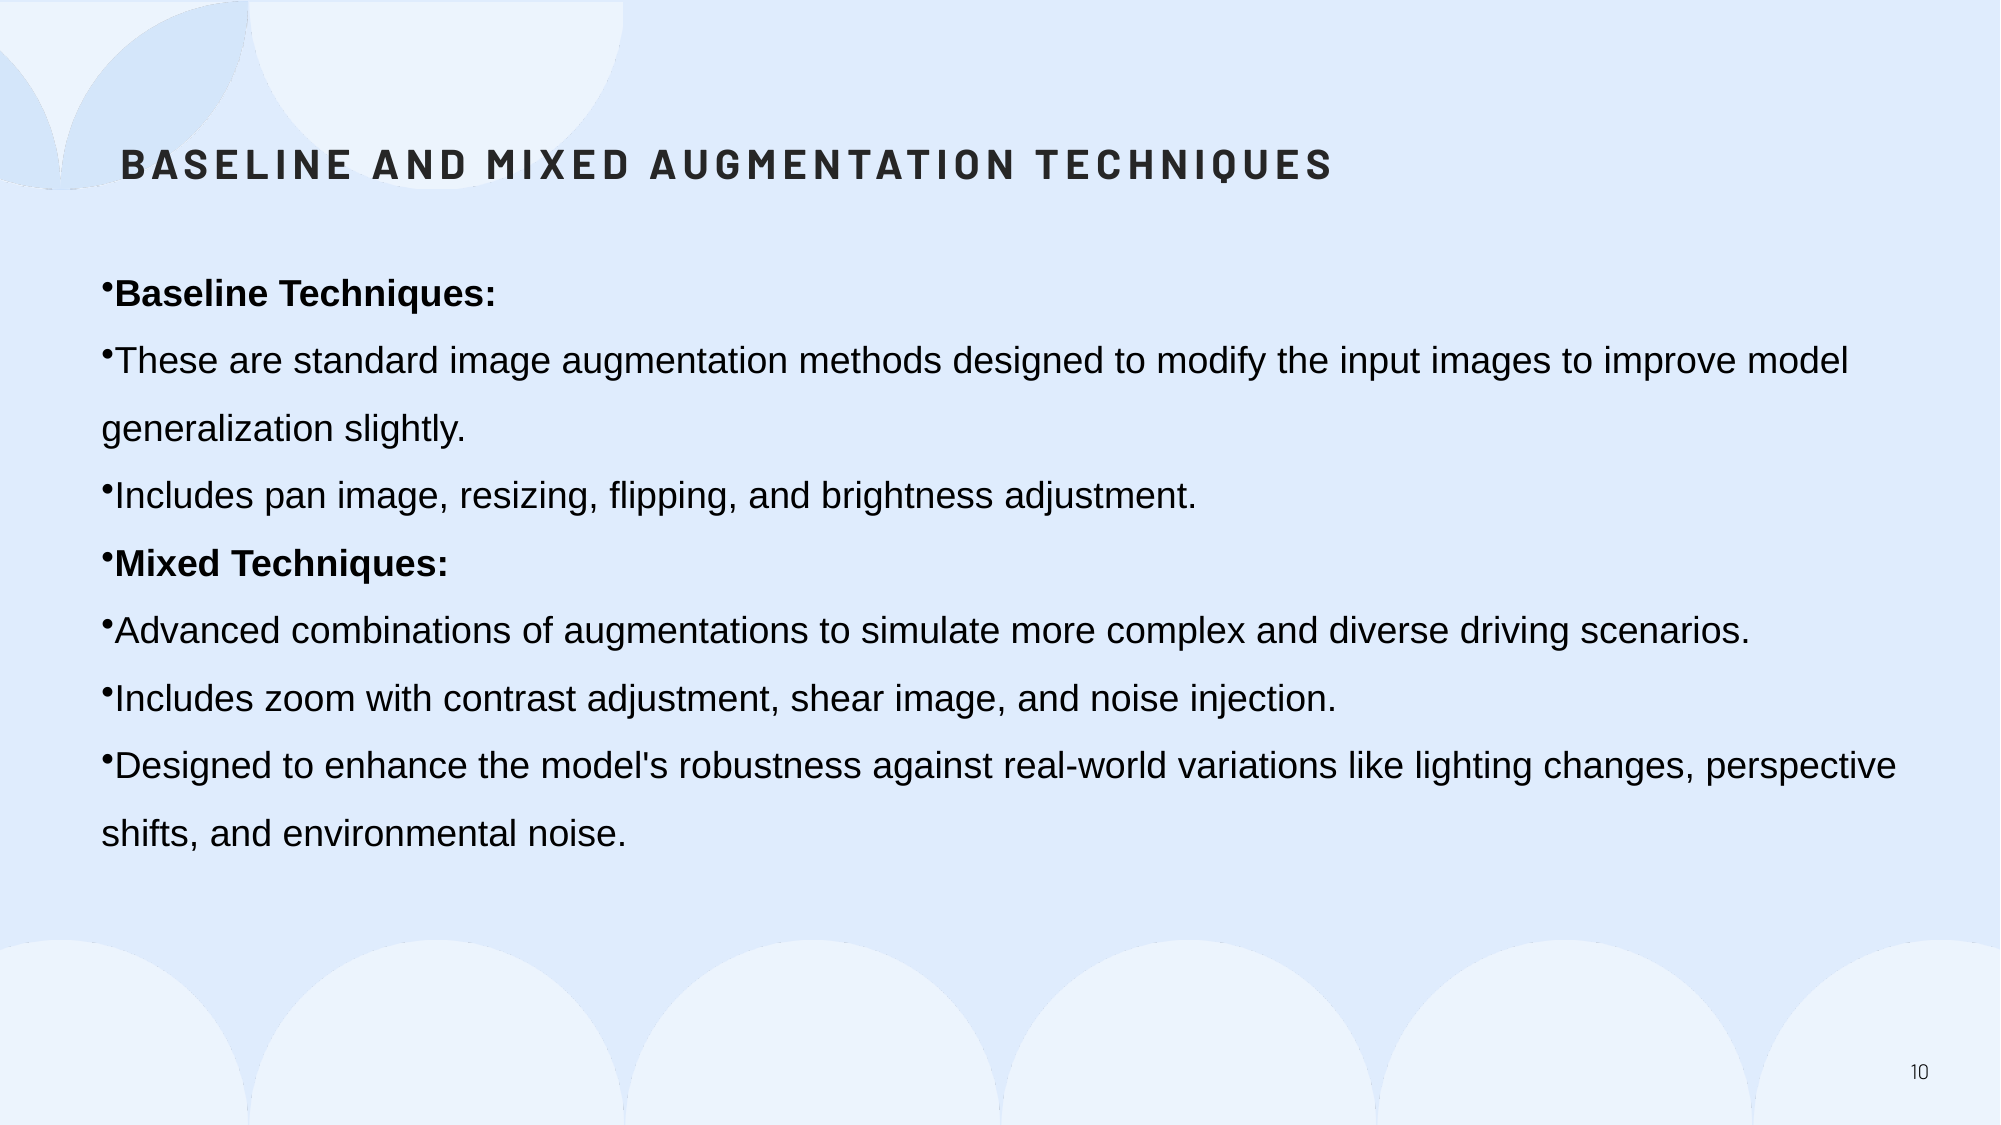

# Baseline and Mixed Augmentation Techniques
Baseline Techniques:
These are standard image augmentation methods designed to modify the input images to improve model generalization slightly.
Includes pan image, resizing, flipping, and brightness adjustment.
Mixed Techniques:
Advanced combinations of augmentations to simulate more complex and diverse driving scenarios.
Includes zoom with contrast adjustment, shear image, and noise injection.
Designed to enhance the model's robustness against real-world variations like lighting changes, perspective shifts, and environmental noise.

10